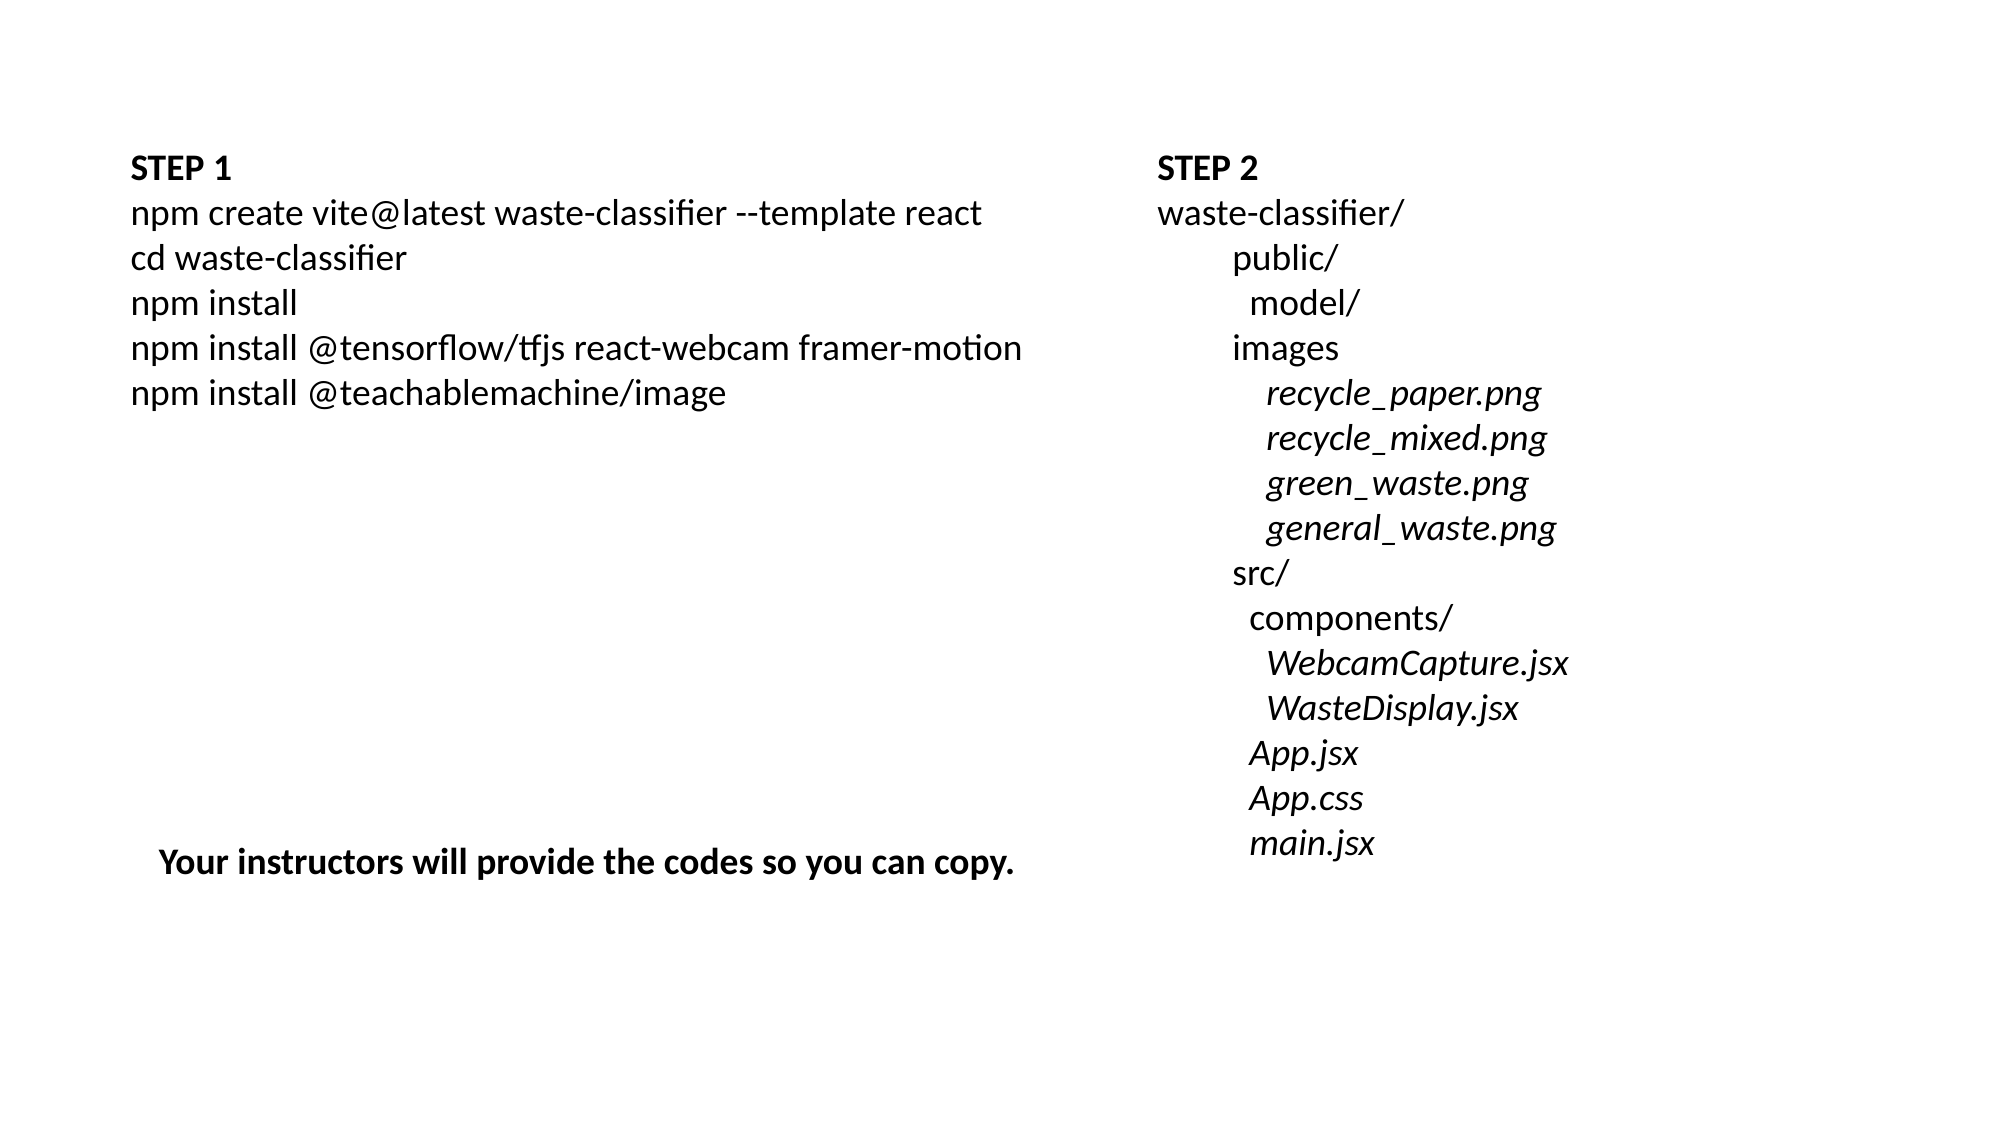

STEP 1
npm create vite@latest waste-classifier --template react
cd waste-classifier
npm install
npm install @tensorflow/tfjs react-webcam framer-motion
npm install @teachablemachine/image
STEP 2
waste-classifier/
public/
  model/
images
    recycle_paper.png
    recycle_mixed.png
    green_waste.png
    general_waste.png
src/
  components/
    WebcamCapture.jsx
    WasteDisplay.jsx
  App.jsx
  App.css
  main.jsx
Your instructors will provide the codes so you can copy.